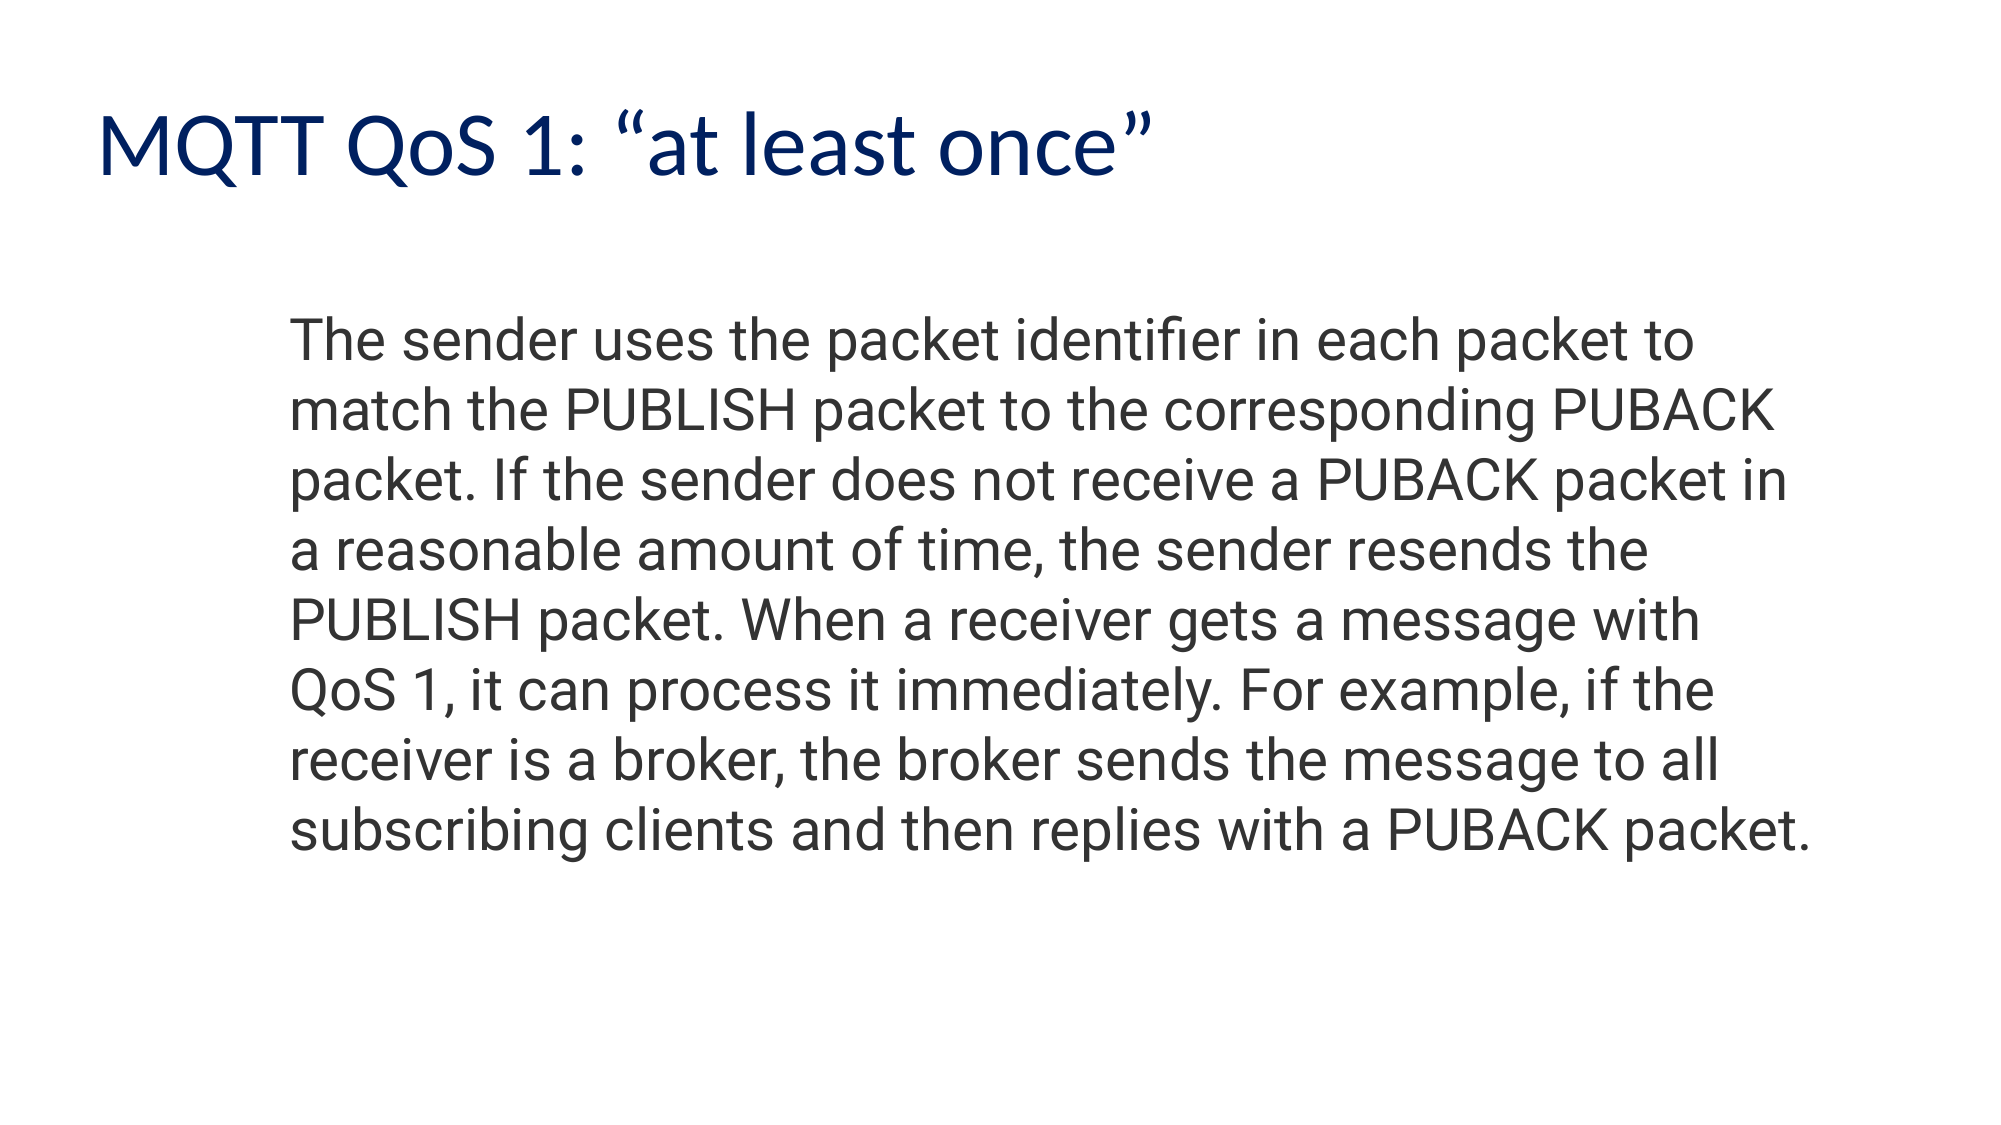

# MQTT QoS 1: “at least once”
The sender uses the packet identifier in each packet to match the PUBLISH packet to the corresponding PUBACK packet. If the sender does not receive a PUBACK packet in a reasonable amount of time, the sender resends the PUBLISH packet. When a receiver gets a message with QoS 1, it can process it immediately. For example, if the receiver is a broker, the broker sends the message to all subscribing clients and then replies with a PUBACK packet.